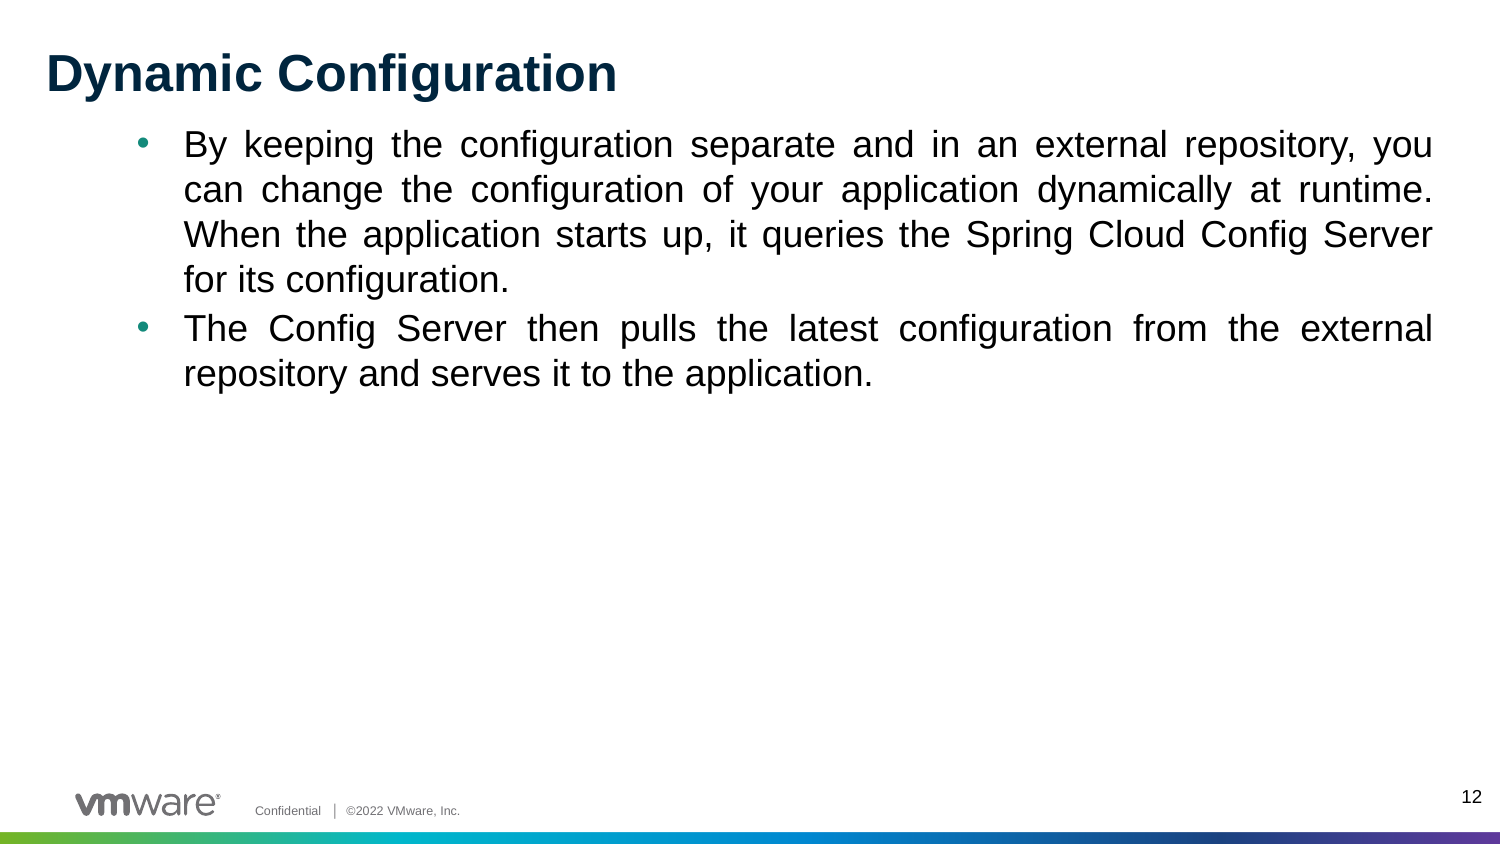

# Dynamic Configuration
By keeping the configuration separate and in an external repository, you can change the configuration of your application dynamically at runtime. When the application starts up, it queries the Spring Cloud Config Server for its configuration.
The Config Server then pulls the latest configuration from the external repository and serves it to the application.
12